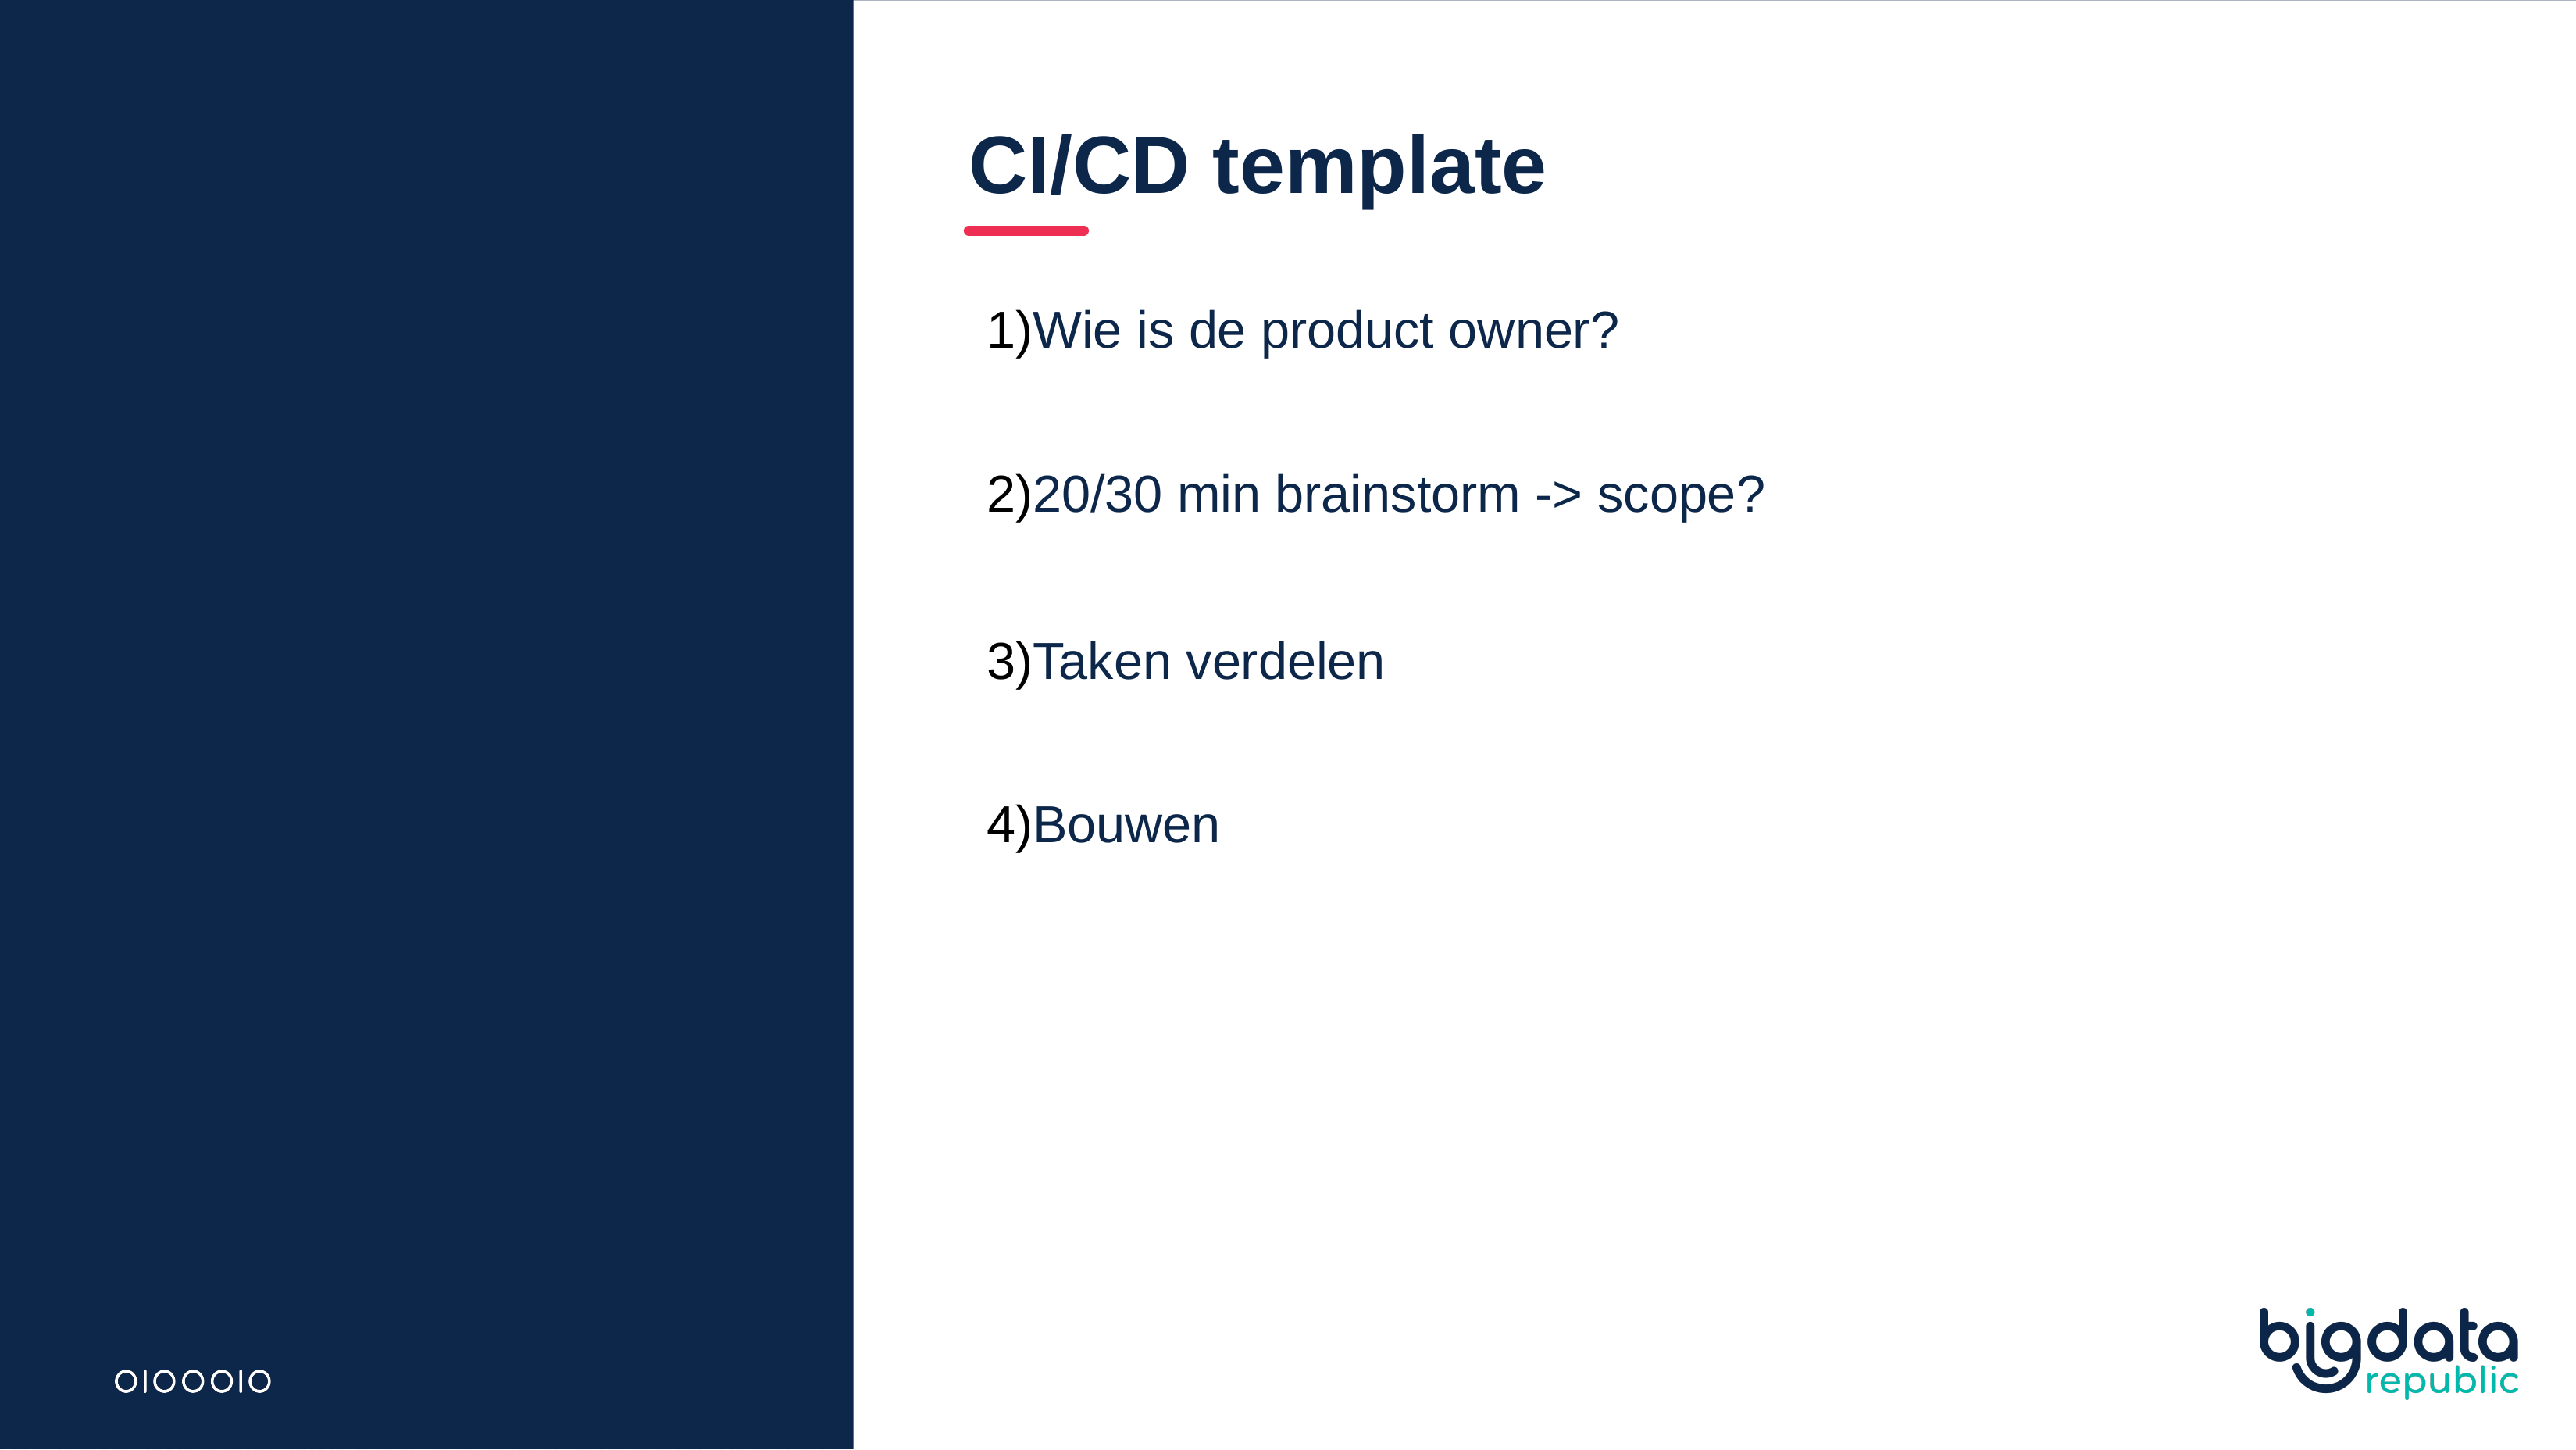

# CI/CD template

Wie is de product owner?

20/30 min brainstorm -> scope?

Taken verdelen

Bouwen